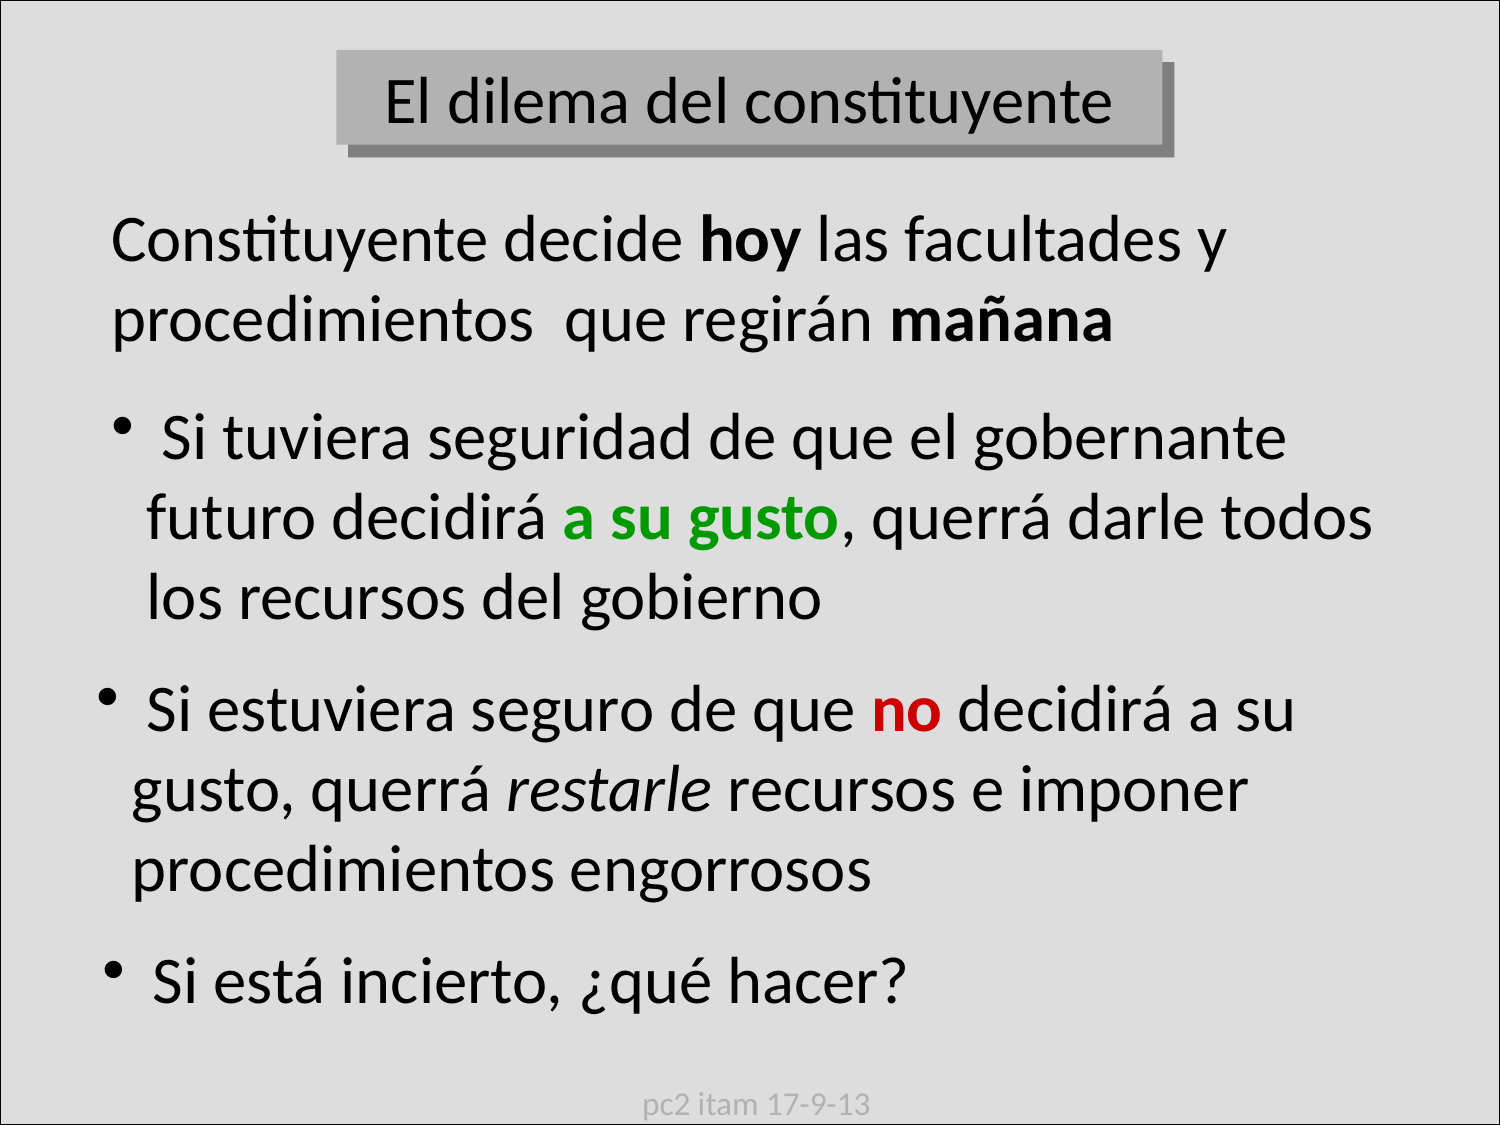

El dilema del constituyente
Constituyente decide hoy las facultades y procedimientos  que regirán mañana
 Si tuviera seguridad de que el gobernante futuro decidirá a su gusto, querrá darle todos los recursos del gobierno
 Si estuviera seguro de que no decidirá a su gusto, querrá restarle recursos e imponer procedimientos engorrosos
 Si está incierto, ¿qué hacer?